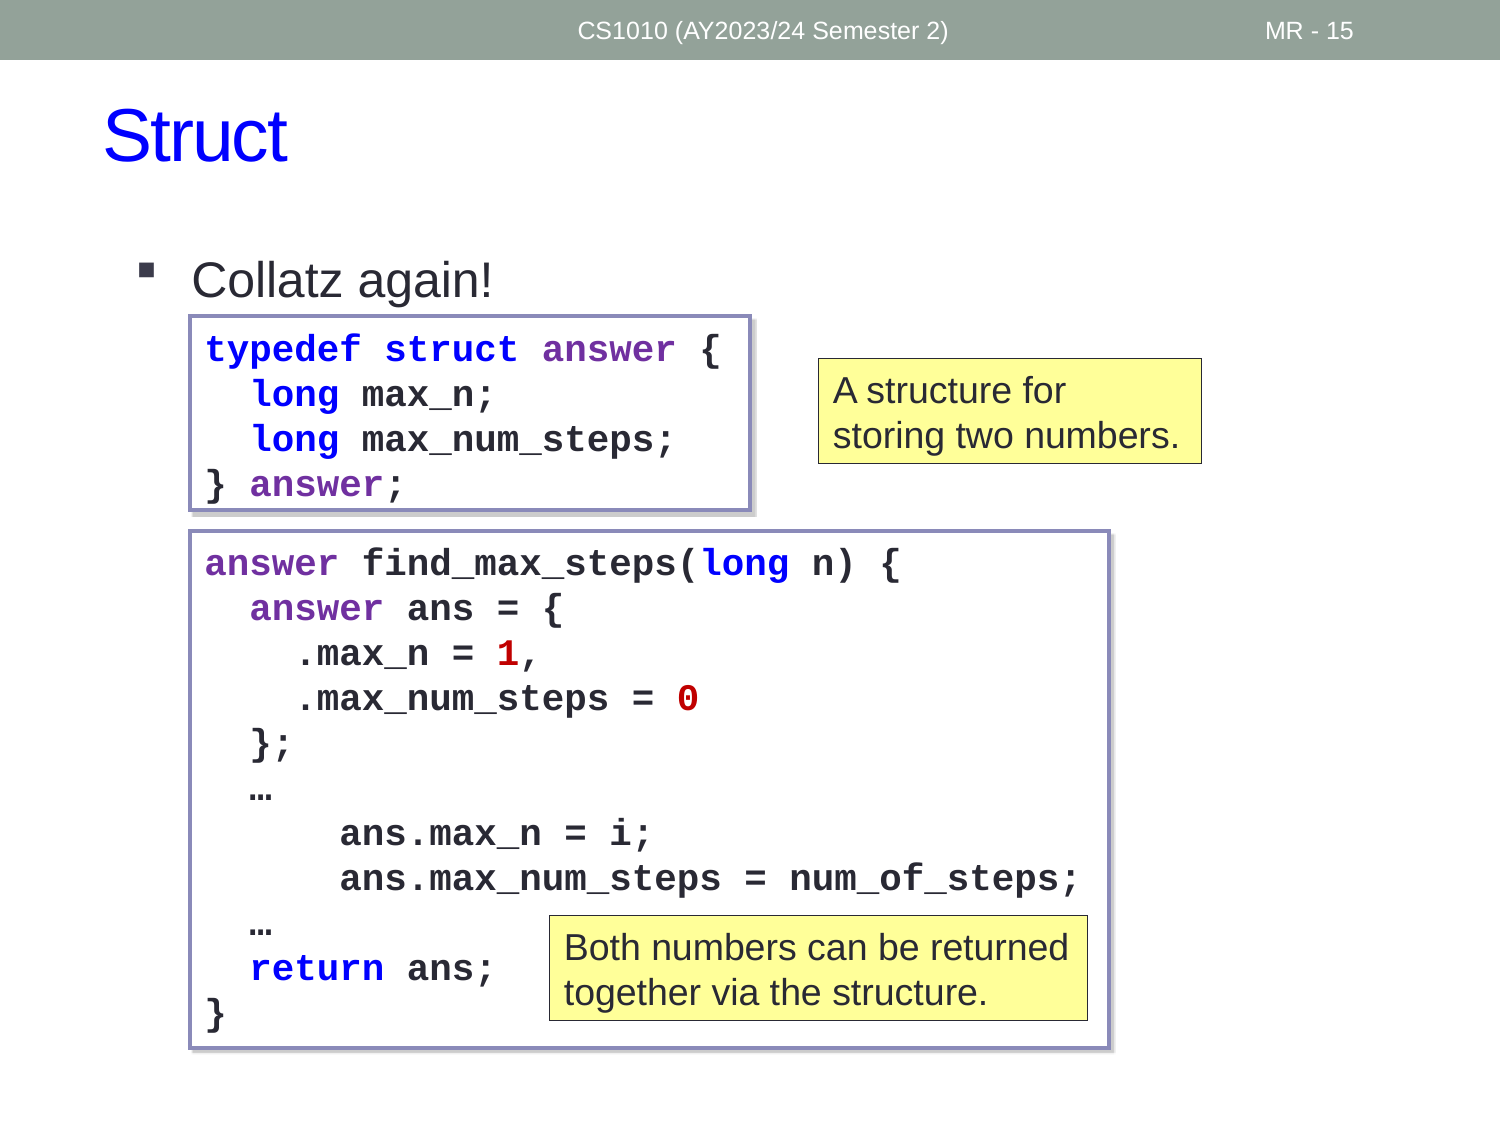

CS1010 (AY2023/24 Semester 2)
MR - 15
# Struct
Collatz again!

typedef struct answer {
  long max_n;
  long max_num_steps;
} answer;
A structure for storing two numbers.
answer find_max_steps(long n) {
  answer ans = {
    .max_n = 1,
    .max_num_steps = 0
  };
  …
      ans.max_n = i;
      ans.max_num_steps = num_of_steps;
  …
  return ans;
}
Both numbers can be returned together via the structure.